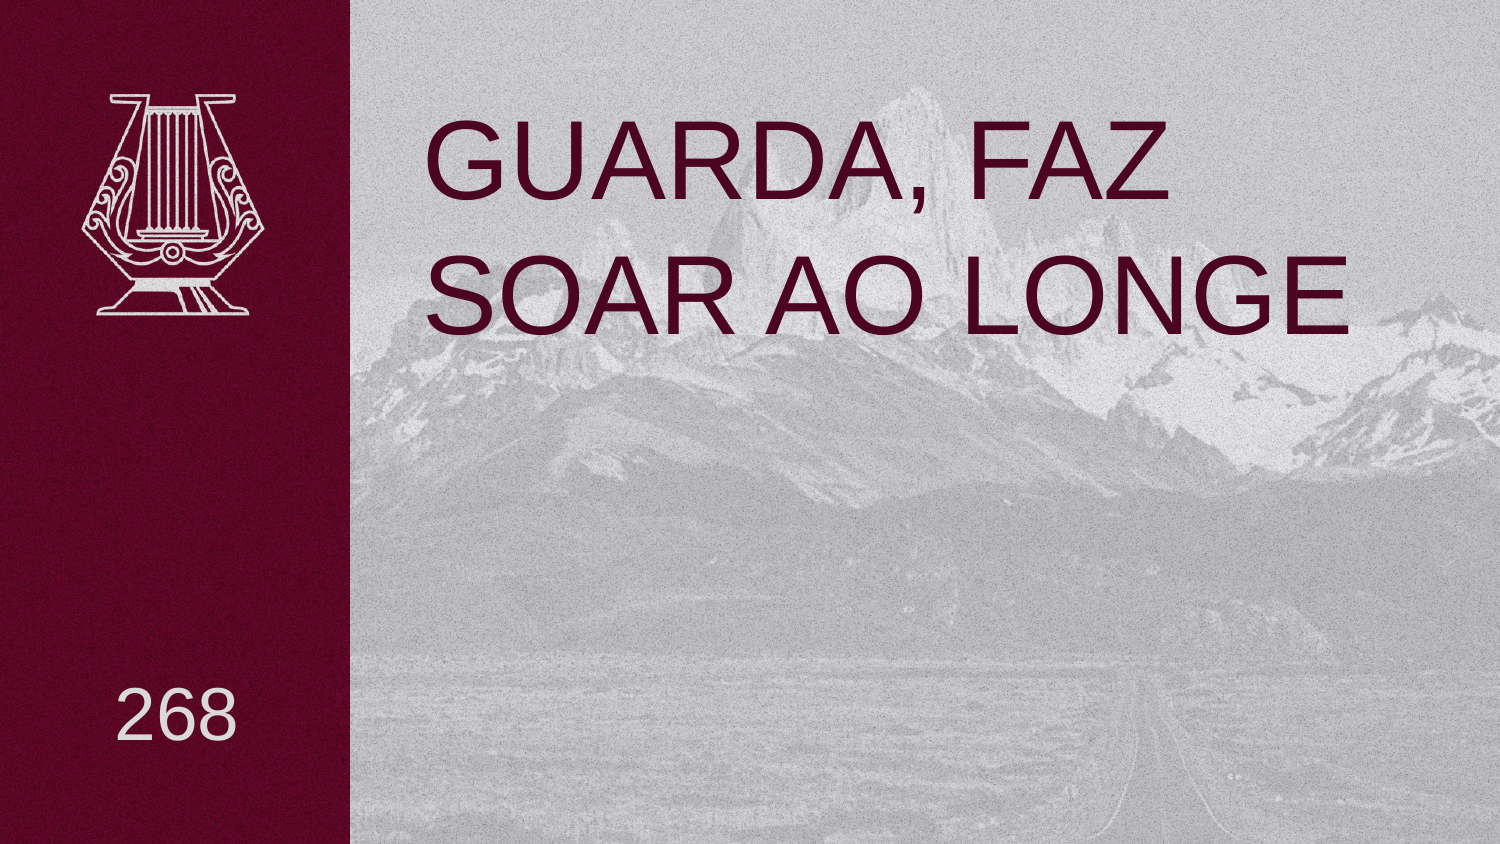

# GUARDA, FAZ SOAR AO LONGE
268